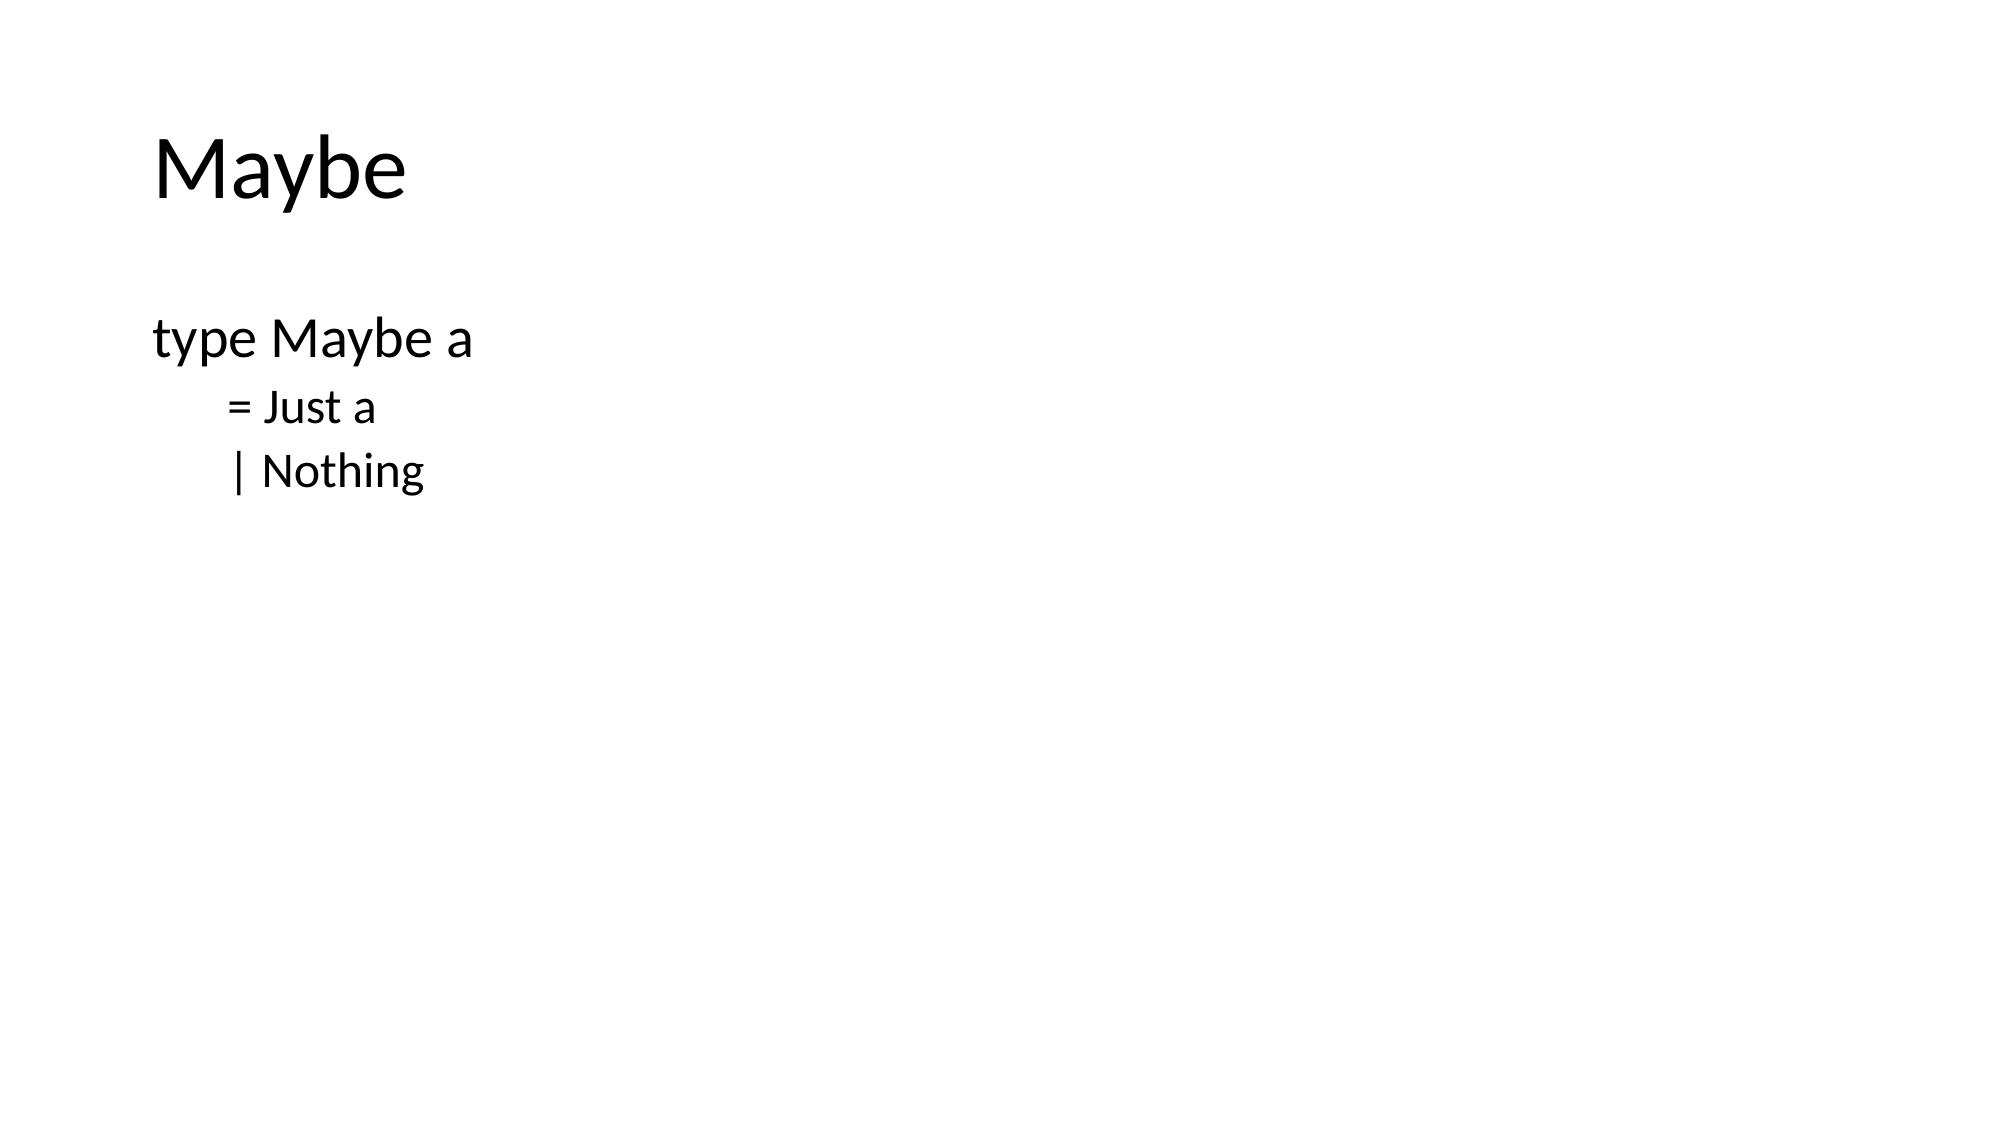

# Maybe
type Maybe a
= Just a
| Nothing